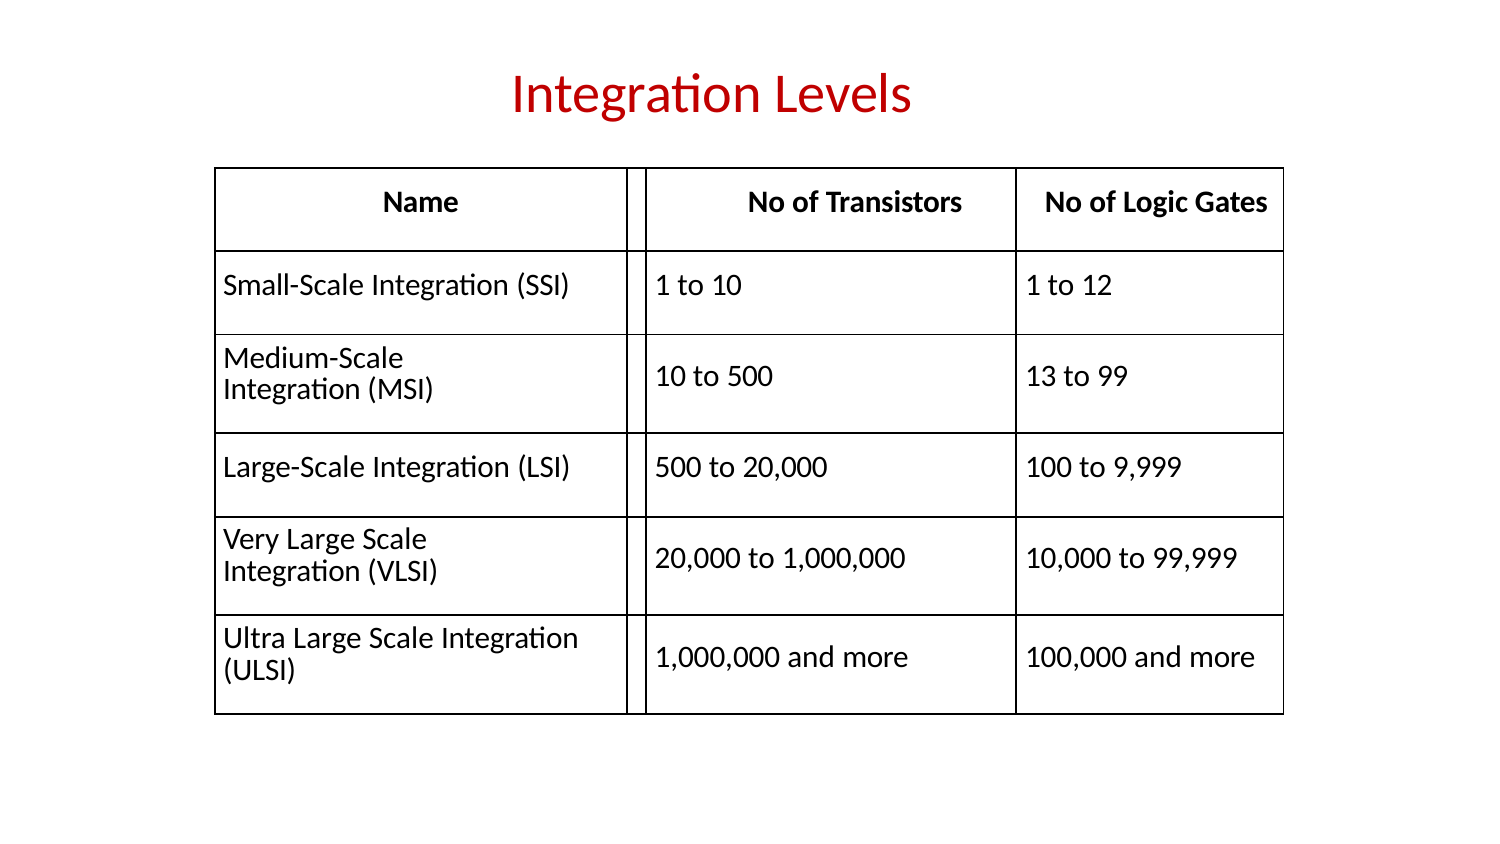

# Integration Levels
| Name |  | No of Transistors | No of Logic Gates |
| --- | --- | --- | --- |
| Small-Scale Integration (SSI) |  | 1 to 10 | 1 to 12 |
| Medium-Scale Integration (MSI) |  | 10 to 500 | 13 to 99 |
| Large-Scale Integration (LSI) |  | 500 to 20,000 | 100 to 9,999 |
| Very Large Scale Integration (VLSI) |  | 20,000 to 1,000,000 | 10,000 to 99,999 |
| Ultra Large Scale Integration (ULSI) |  | 1,000,000 and more | 100,000 and more |